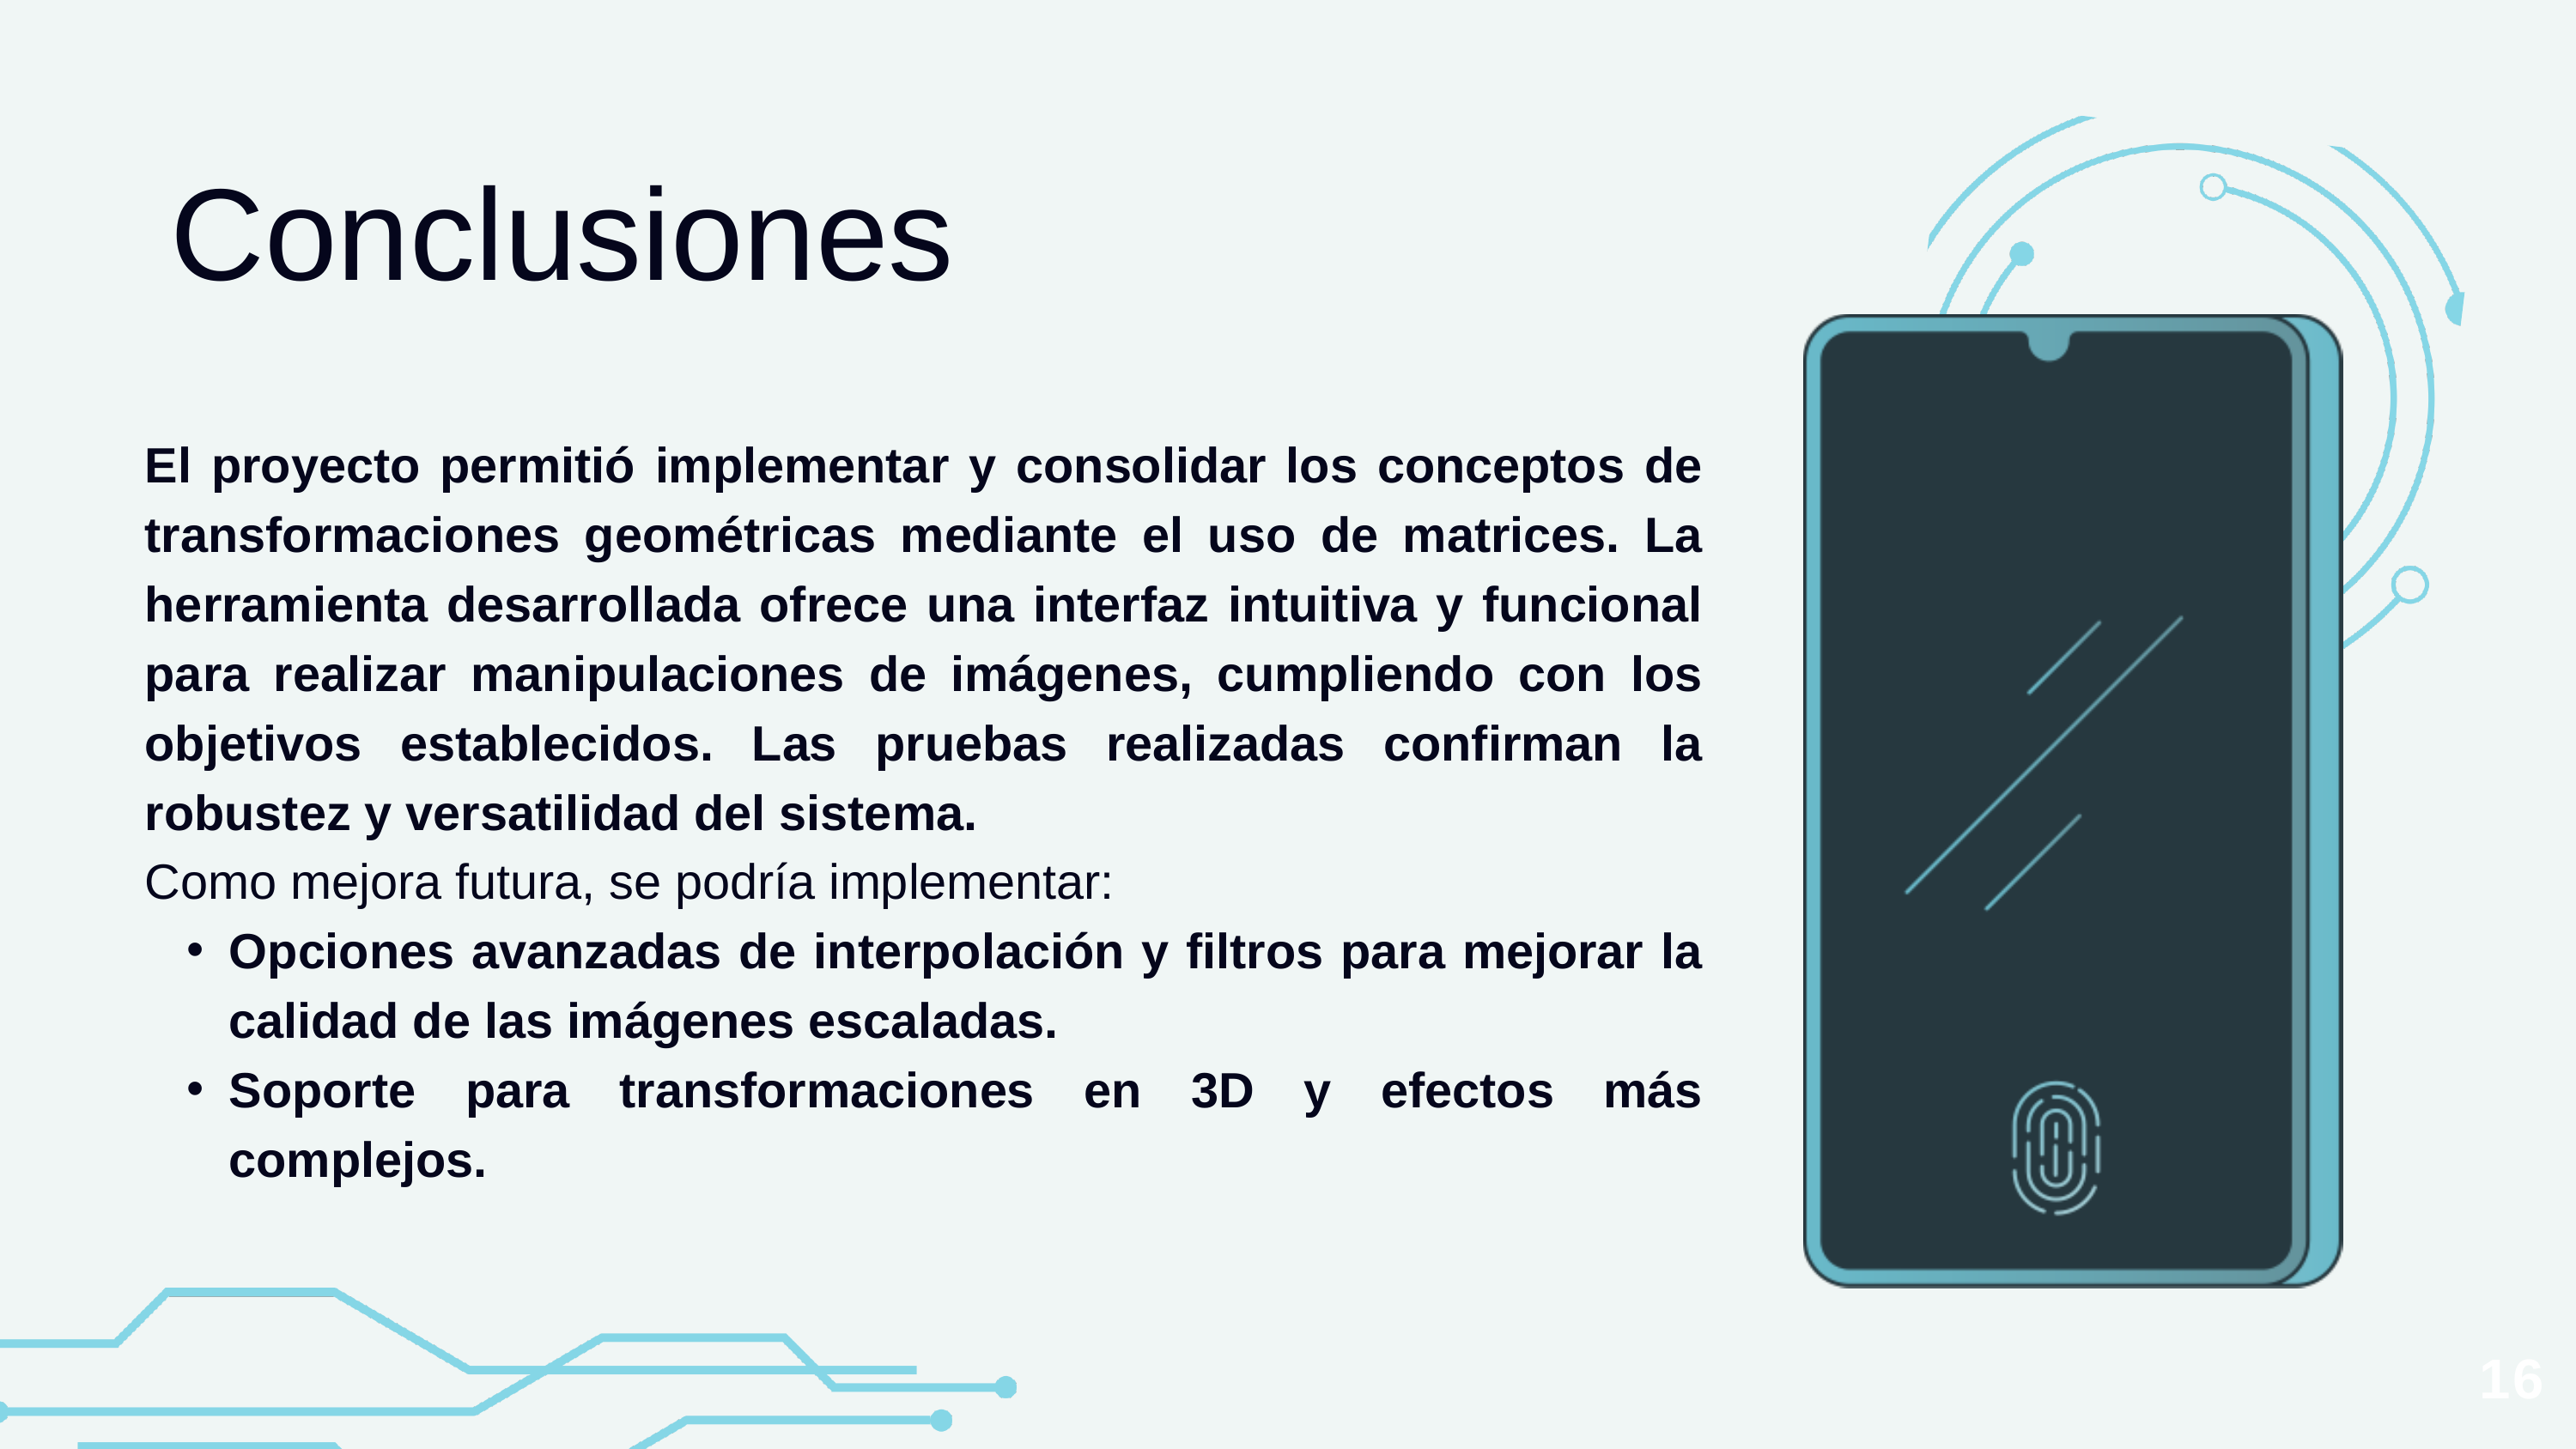

Conclusiones

El proyecto permitió implementar y consolidar los conceptos de transformaciones geométricas mediante el uso de matrices. La herramienta desarrollada ofrece una interfaz intuitiva y funcional para realizar manipulaciones de imágenes, cumpliendo con los objetivos establecidos. Las pruebas realizadas confirman la robustez y versatilidad del sistema.
Como mejora futura, se podría implementar:
Opciones avanzadas de interpolación y filtros para mejorar la calidad de las imágenes escaladas.
Soporte para transformaciones en 3D y efectos más complejos.

16